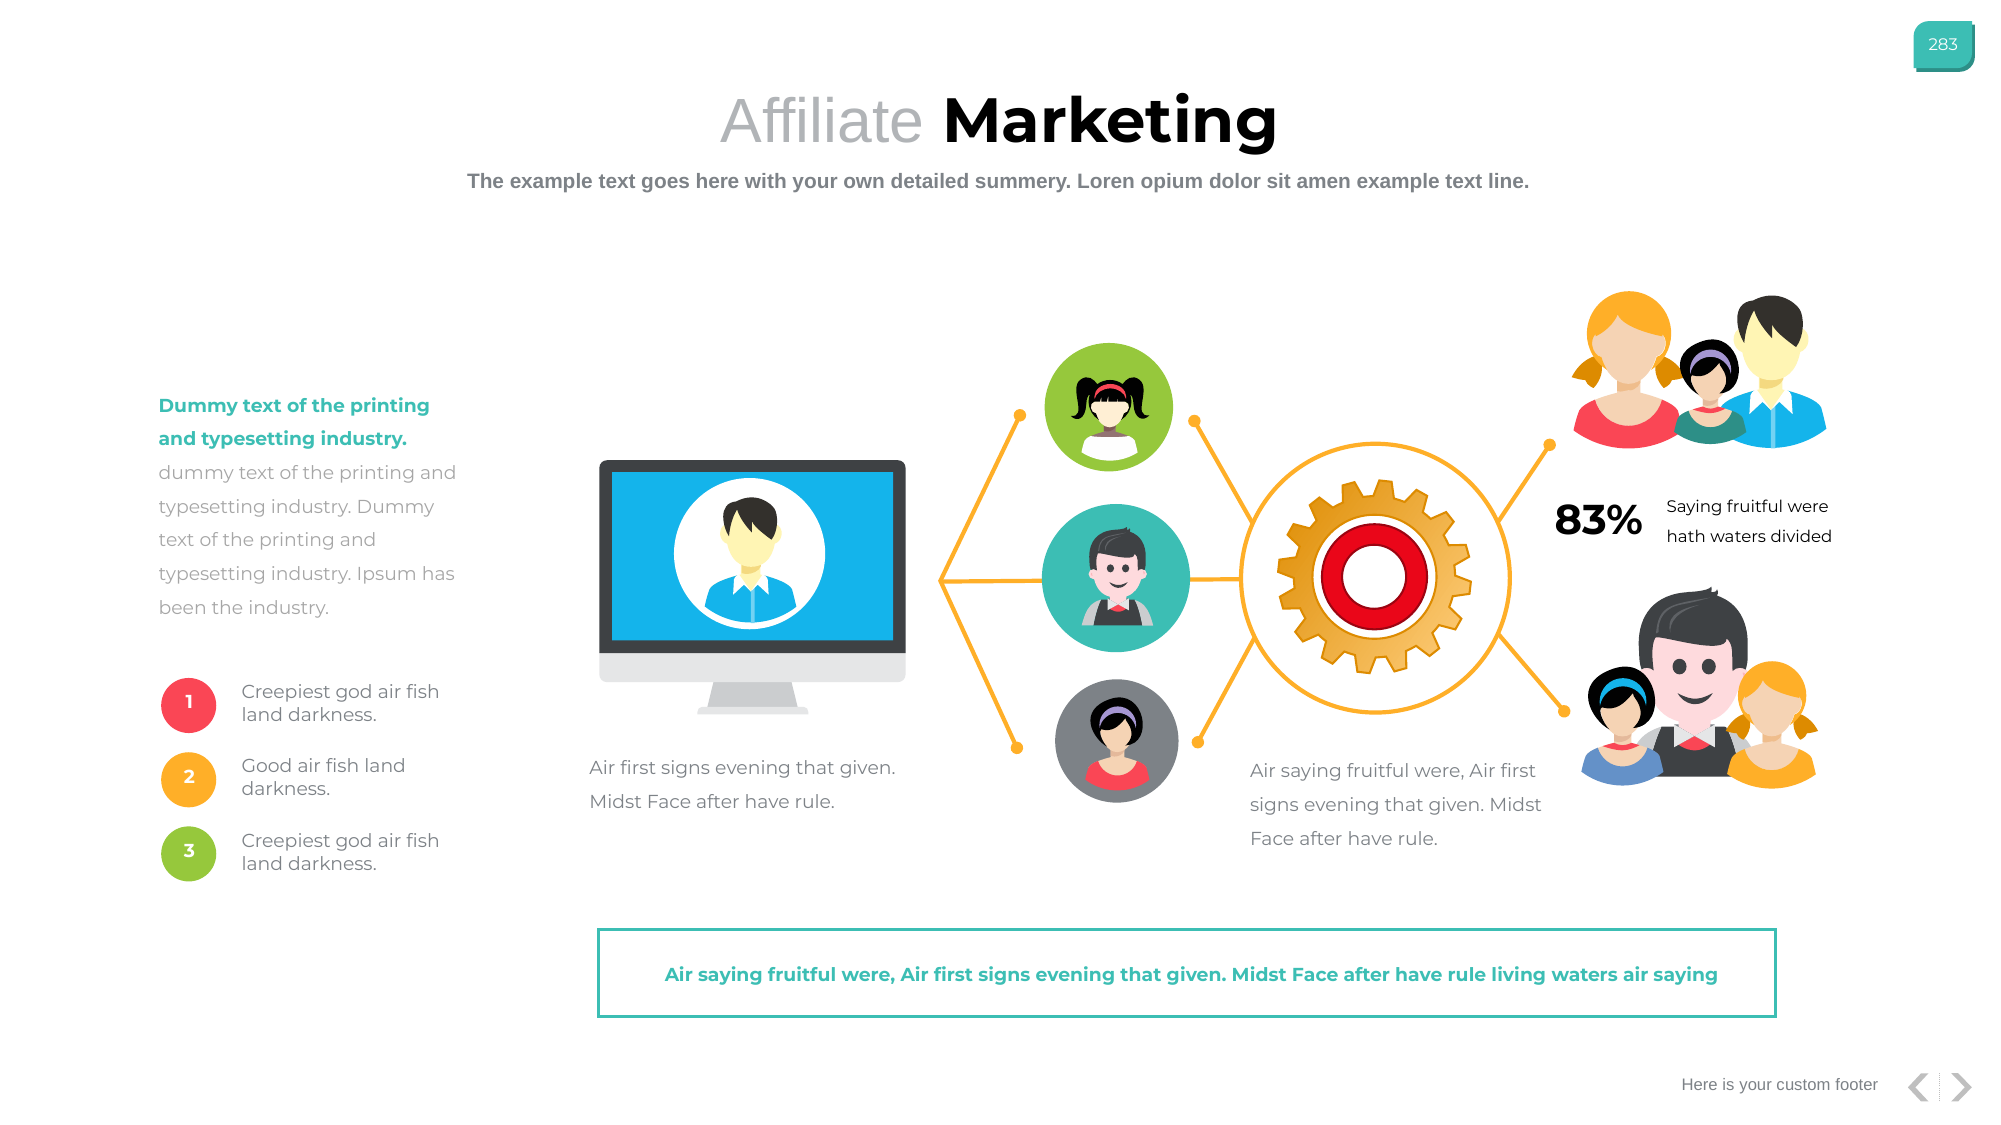

Affiliate Marketing
The example text goes here with your own detailed summery. Loren opium dolor sit amen example text line.

Dummy text of the printing and typesetting industry. dummy text of the printing and typesetting industry. Dummy text of the printing and typesetting industry. Ipsum has been the industry.

Saying fruitful were hath waters divided

83%

Creepiest god air fish land darkness.

1

Air first signs evening that given. Midst Face after have rule.
Air saying fruitful were, Air first signs evening that given. Midst Face after have rule.
Good air fish land darkness.

2
Creepiest god air fish land darkness.

3

Air saying fruitful were, Air first signs evening that given. Midst Face after have rule living waters air saying
Here is your custom footer